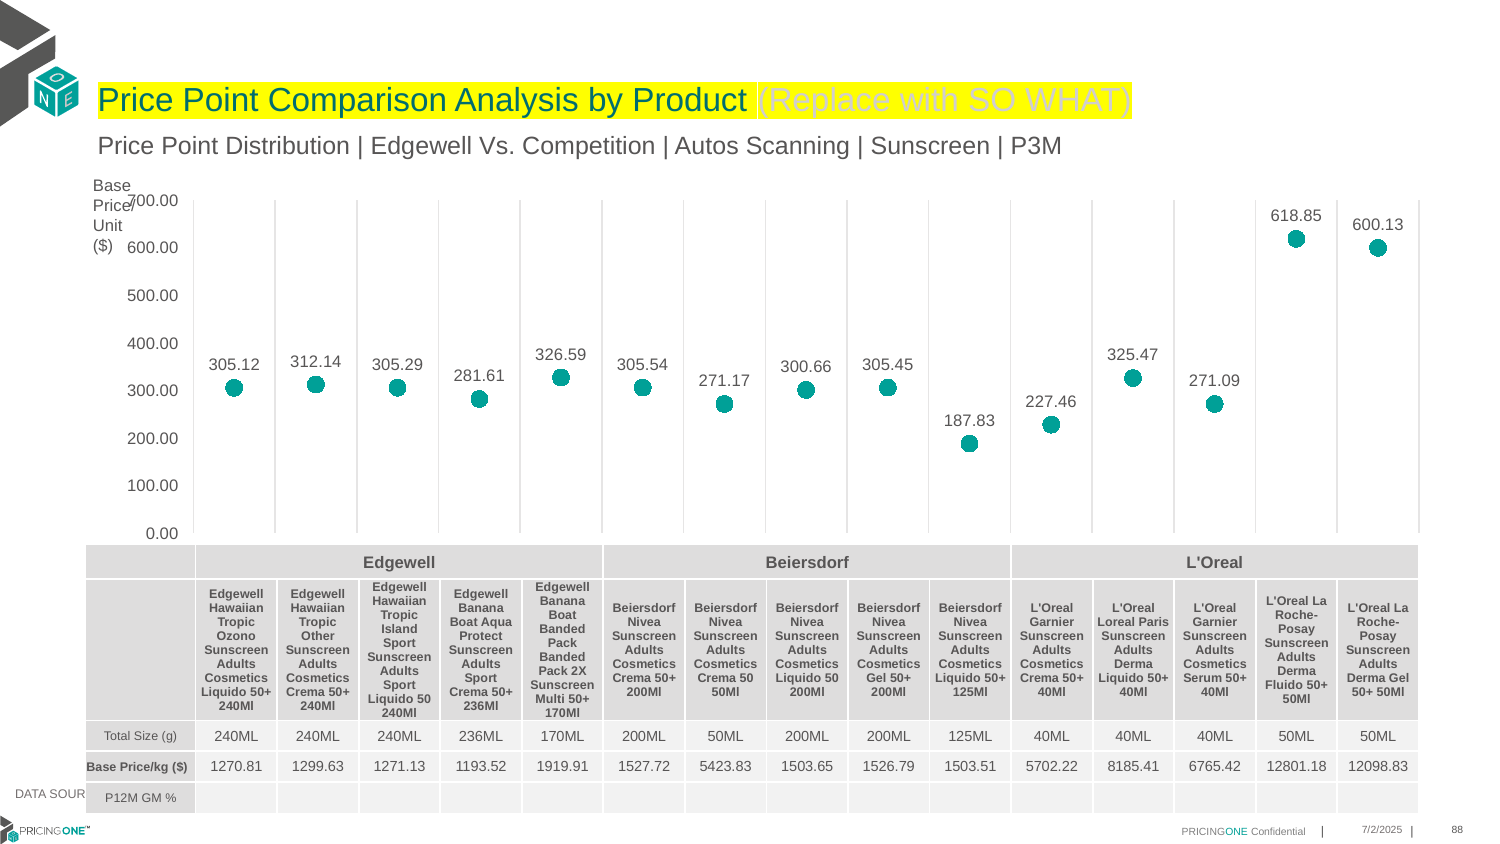

# Price Point Comparison Analysis by Product (Replace with SO WHAT)
Price Point Distribution | Edgewell Vs. Competition | Autos Scanning | Sunscreen | P3M
Base Price/Unit ($)

### Chart

| Category | Base Price/Unit |
|---|---|
| Edgewell Hawaiian Tropic Ozono Sunscreen Adults Cosmetics Liquido 50+ 240Ml | 305.12 |
| Edgewell Hawaiian Tropic Other Sunscreen Adults Cosmetics Crema 50+ 240Ml | 312.14 |
| Edgewell Hawaiian Tropic Island Sport Sunscreen Adults Sport Liquido 50 240Ml | 305.29 |
| Edgewell Banana Boat Aqua Protect Sunscreen Adults Sport Crema 50+ 236Ml | 281.61 |
| Edgewell Banana Boat Banded Pack Banded Pack 2X Sunscreen Multi 50+ 170Ml | 326.59 |
| Beiersdorf Nivea Sunscreen Adults Cosmetics Crema 50+ 200Ml | 305.54 |
| Beiersdorf Nivea Sunscreen Adults Cosmetics Crema 50 50Ml | 271.17 |
| Beiersdorf Nivea Sunscreen Adults Cosmetics Liquido 50 200Ml | 300.66 |
| Beiersdorf Nivea Sunscreen Adults Cosmetics Gel 50+ 200Ml | 305.45 |
| Beiersdorf Nivea Sunscreen Adults Cosmetics Liquido 50+ 125Ml | 187.83 |
| L'Oreal Garnier Sunscreen Adults Cosmetics Crema 50+ 40Ml | 227.46 |
| L'Oreal Loreal Paris Sunscreen Adults Derma Liquido 50+ 40Ml | 325.47 |
| L'Oreal Garnier Sunscreen Adults Cosmetics Serum 50+ 40Ml | 271.09 |
| L'Oreal La Roche-Posay Sunscreen Adults Derma Fluido 50+ 50Ml | 618.85 |
| L'Oreal La Roche-Posay Sunscreen Adults Derma Gel 50+ 50Ml | 600.13 |
|  | Edgewell | Edgewell | Edgewell | Edgewell | Edgewell | Beiersdorf | Beiersdorf | Beiersdorf | Beiersdorf | Beiersdorf | L'Oreal | L'Oreal | L'Oreal | L'Oreal | L'Oreal |
| --- | --- | --- | --- | --- | --- | --- | --- | --- | --- | --- | --- | --- | --- | --- | --- |
|  | Edgewell Hawaiian Tropic Ozono Sunscreen Adults Cosmetics Liquido 50+ 240Ml | Edgewell Hawaiian Tropic Other Sunscreen Adults Cosmetics Crema 50+ 240Ml | Edgewell Hawaiian Tropic Island Sport Sunscreen Adults Sport Liquido 50 240Ml | Edgewell Banana Boat Aqua Protect Sunscreen Adults Sport Crema 50+ 236Ml | Edgewell Banana Boat Banded Pack Banded Pack 2X Sunscreen Multi 50+ 170Ml | Beiersdorf Nivea Sunscreen Adults Cosmetics Crema 50+ 200Ml | Beiersdorf Nivea Sunscreen Adults Cosmetics Crema 50 50Ml | Beiersdorf Nivea Sunscreen Adults Cosmetics Liquido 50 200Ml | Beiersdorf Nivea Sunscreen Adults Cosmetics Gel 50+ 200Ml | Beiersdorf Nivea Sunscreen Adults Cosmetics Liquido 50+ 125Ml | L'Oreal Garnier Sunscreen Adults Cosmetics Crema 50+ 40Ml | L'Oreal Loreal Paris Sunscreen Adults Derma Liquido 50+ 40Ml | L'Oreal Garnier Sunscreen Adults Cosmetics Serum 50+ 40Ml | L'Oreal La Roche-Posay Sunscreen Adults Derma Fluido 50+ 50Ml | L'Oreal La Roche-Posay Sunscreen Adults Derma Gel 50+ 50Ml |
| Total Size (g) | 240ML | 240ML | 240ML | 236ML | 170ML | 200ML | 50ML | 200ML | 200ML | 125ML | 40ML | 40ML | 40ML | 50ML | 50ML |
| Base Price/kg ($) | 1270.81 | 1299.63 | 1271.13 | 1193.52 | 1919.91 | 1527.72 | 5423.83 | 1503.65 | 1526.79 | 1503.51 | 5702.22 | 8185.41 | 6765.42 | 12801.18 | 12098.83 |
| P12M GM % |  |  |  |  |  |  |  |  |  |  |  |  |  |  |  |
DATA SOURCE: Trade Panel/Retailer Data | April  2025

7/2/2025
88